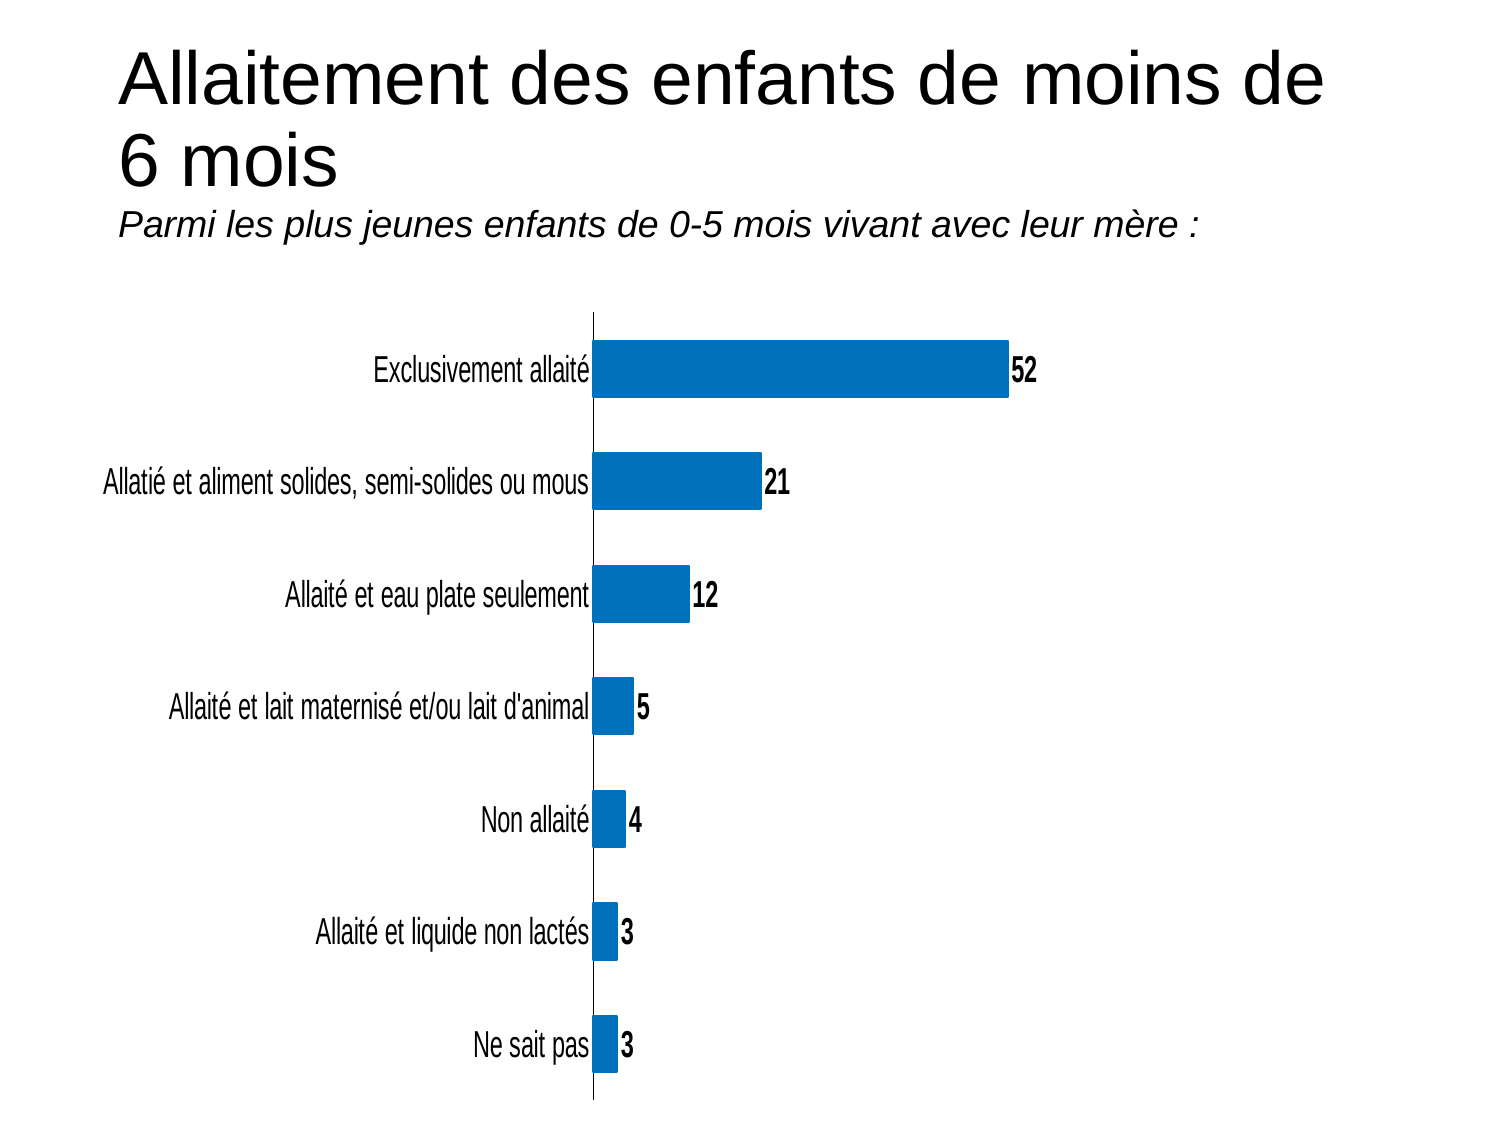

# Allaitement des enfants de moins de 6 mois
Parmi les plus jeunes enfants de 0-5 mois vivant avec leur mère :

### Chart

| Category | Sales |
|---|---|
| Ne sait pas | 3.0 |
| Allaité et liquide non lactés | 3.0 |
| Non allaité | 4.0 |
| Allaité et lait maternisé et/ou lait d'animal | 5.0 |
| Allaité et eau plate seulement | 12.0 |
| Allatié et aliment solides, semi-solides ou mous | 21.0 |
| Exclusivement allaité | 52.0 |